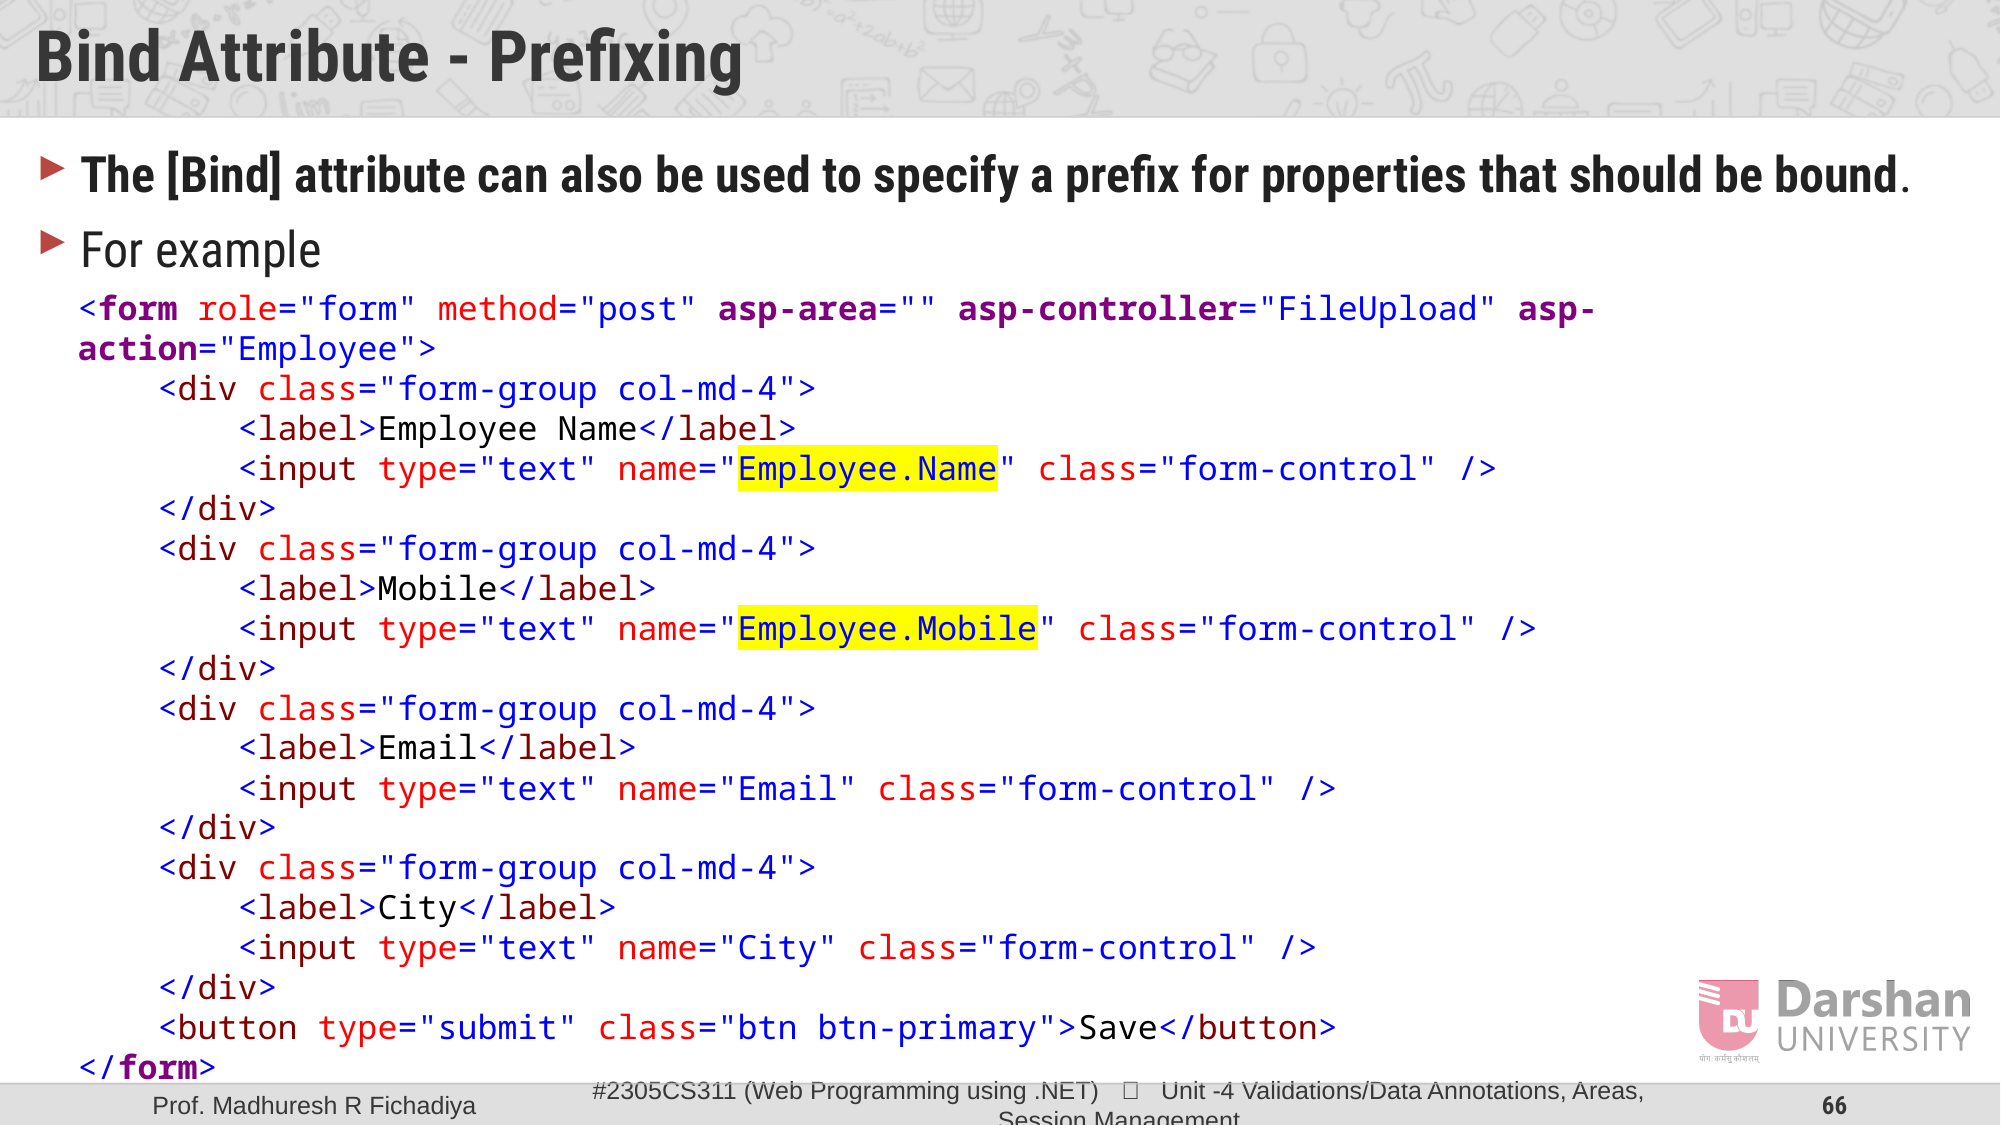

# Bind Attribute - Prefixing
The [Bind] attribute can also be used to specify a prefix for properties that should be bound.
For example

<form role="form" method="post" asp-area="" asp-controller="FileUpload" asp-action="Employee">
    <div class="form-group col-md-4">
        <label>Employee Name</label>
        <input type="text" name="Employee.Name" class="form-control" />
    </div>
    <div class="form-group col-md-4">
        <label>Mobile</label>
        <input type="text" name="Employee.Mobile" class="form-control" />
    </div>
    <div class="form-group col-md-4">
        <label>Email</label>
        <input type="text" name="Email" class="form-control" />
    </div>
    <div class="form-group col-md-4">
        <label>City</label>
        <input type="text" name="City" class="form-control" />
    </div>
    <button type="submit" class="btn btn-primary">Save</button>
</form>